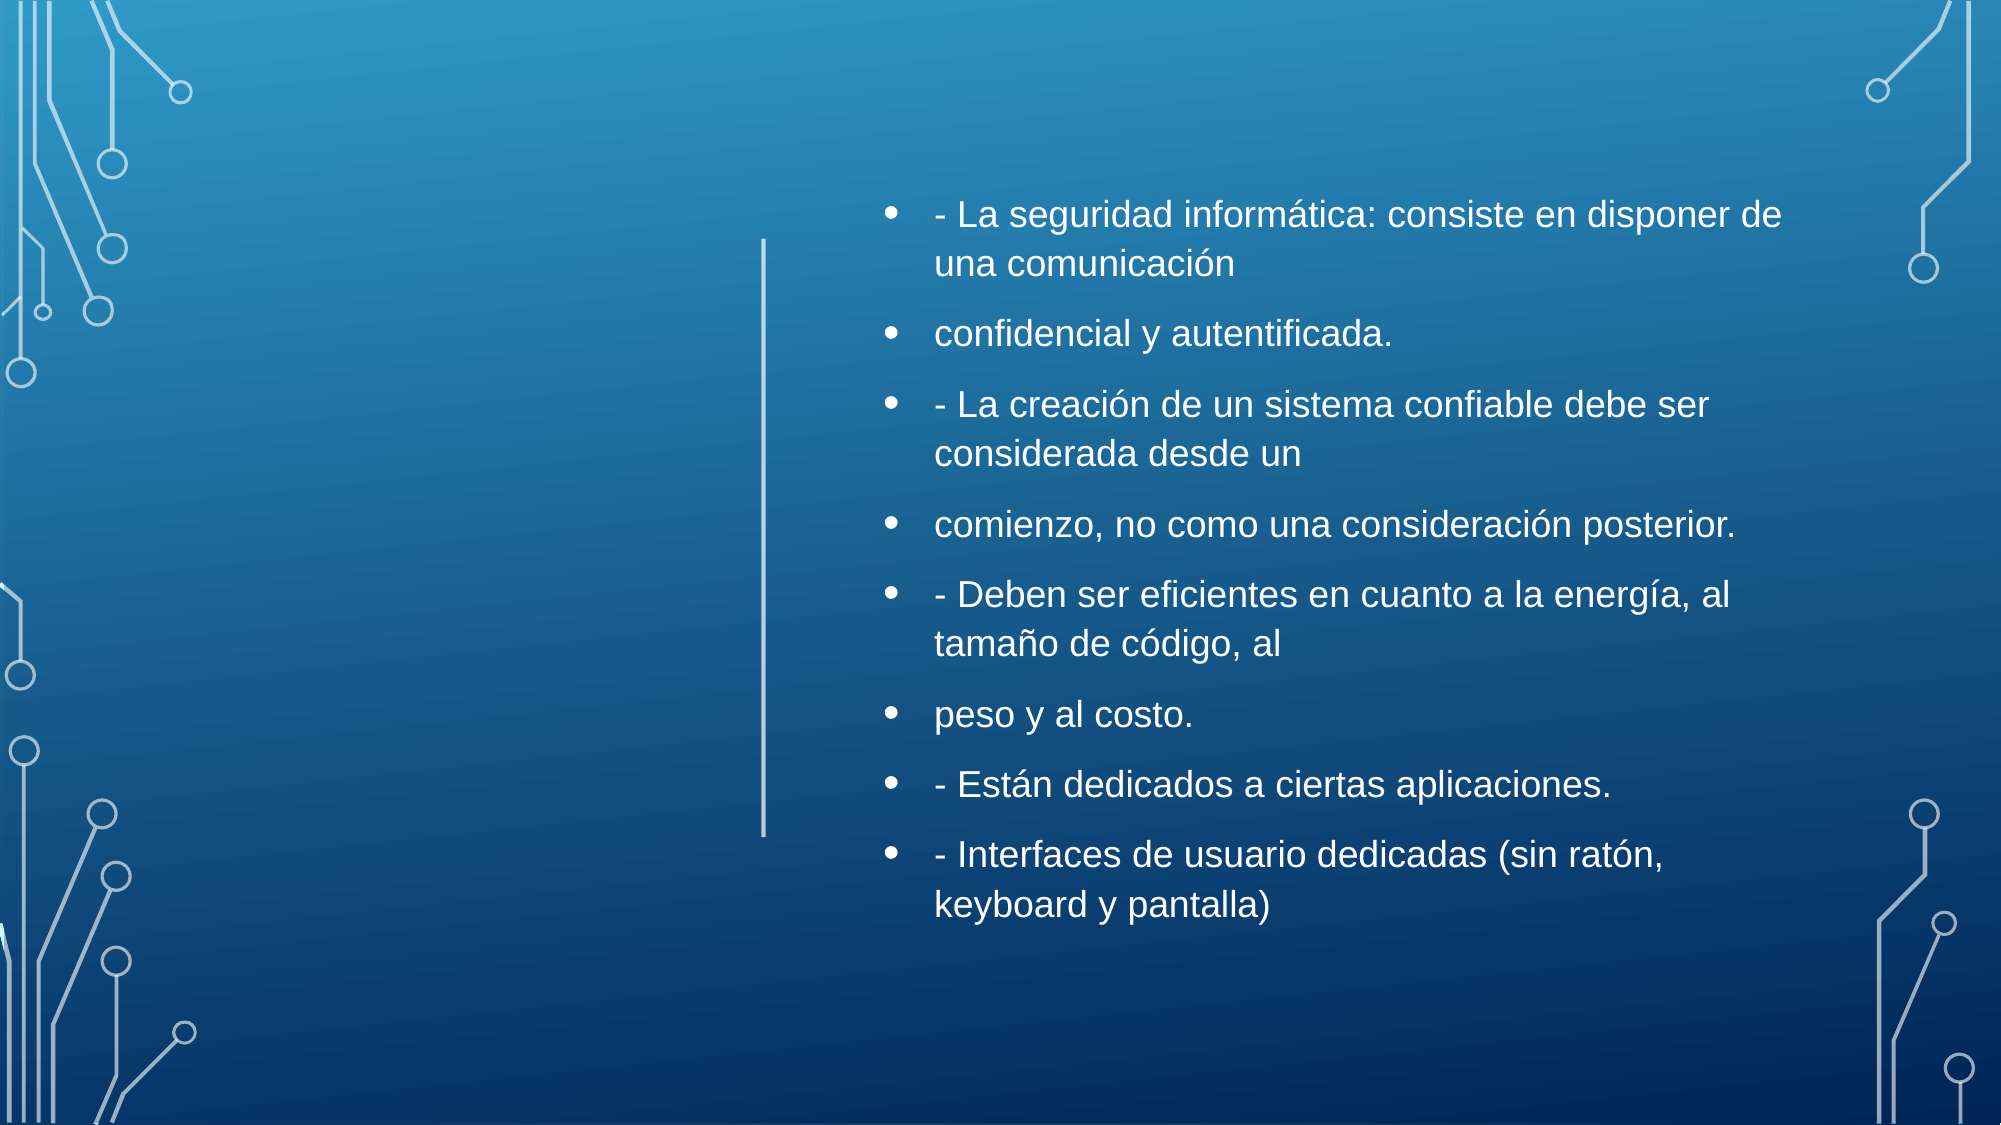

- La seguridad informática: consiste en disponer de una comunicación
confidencial y autentificada.
- La creación de un sistema confiable debe ser considerada desde un
comienzo, no como una consideración posterior.
- Deben ser eficientes en cuanto a la energía, al tamaño de código, al
peso y al costo.
- Están dedicados a ciertas aplicaciones.
- Interfaces de usuario dedicadas (sin ratón, keyboard y pantalla)